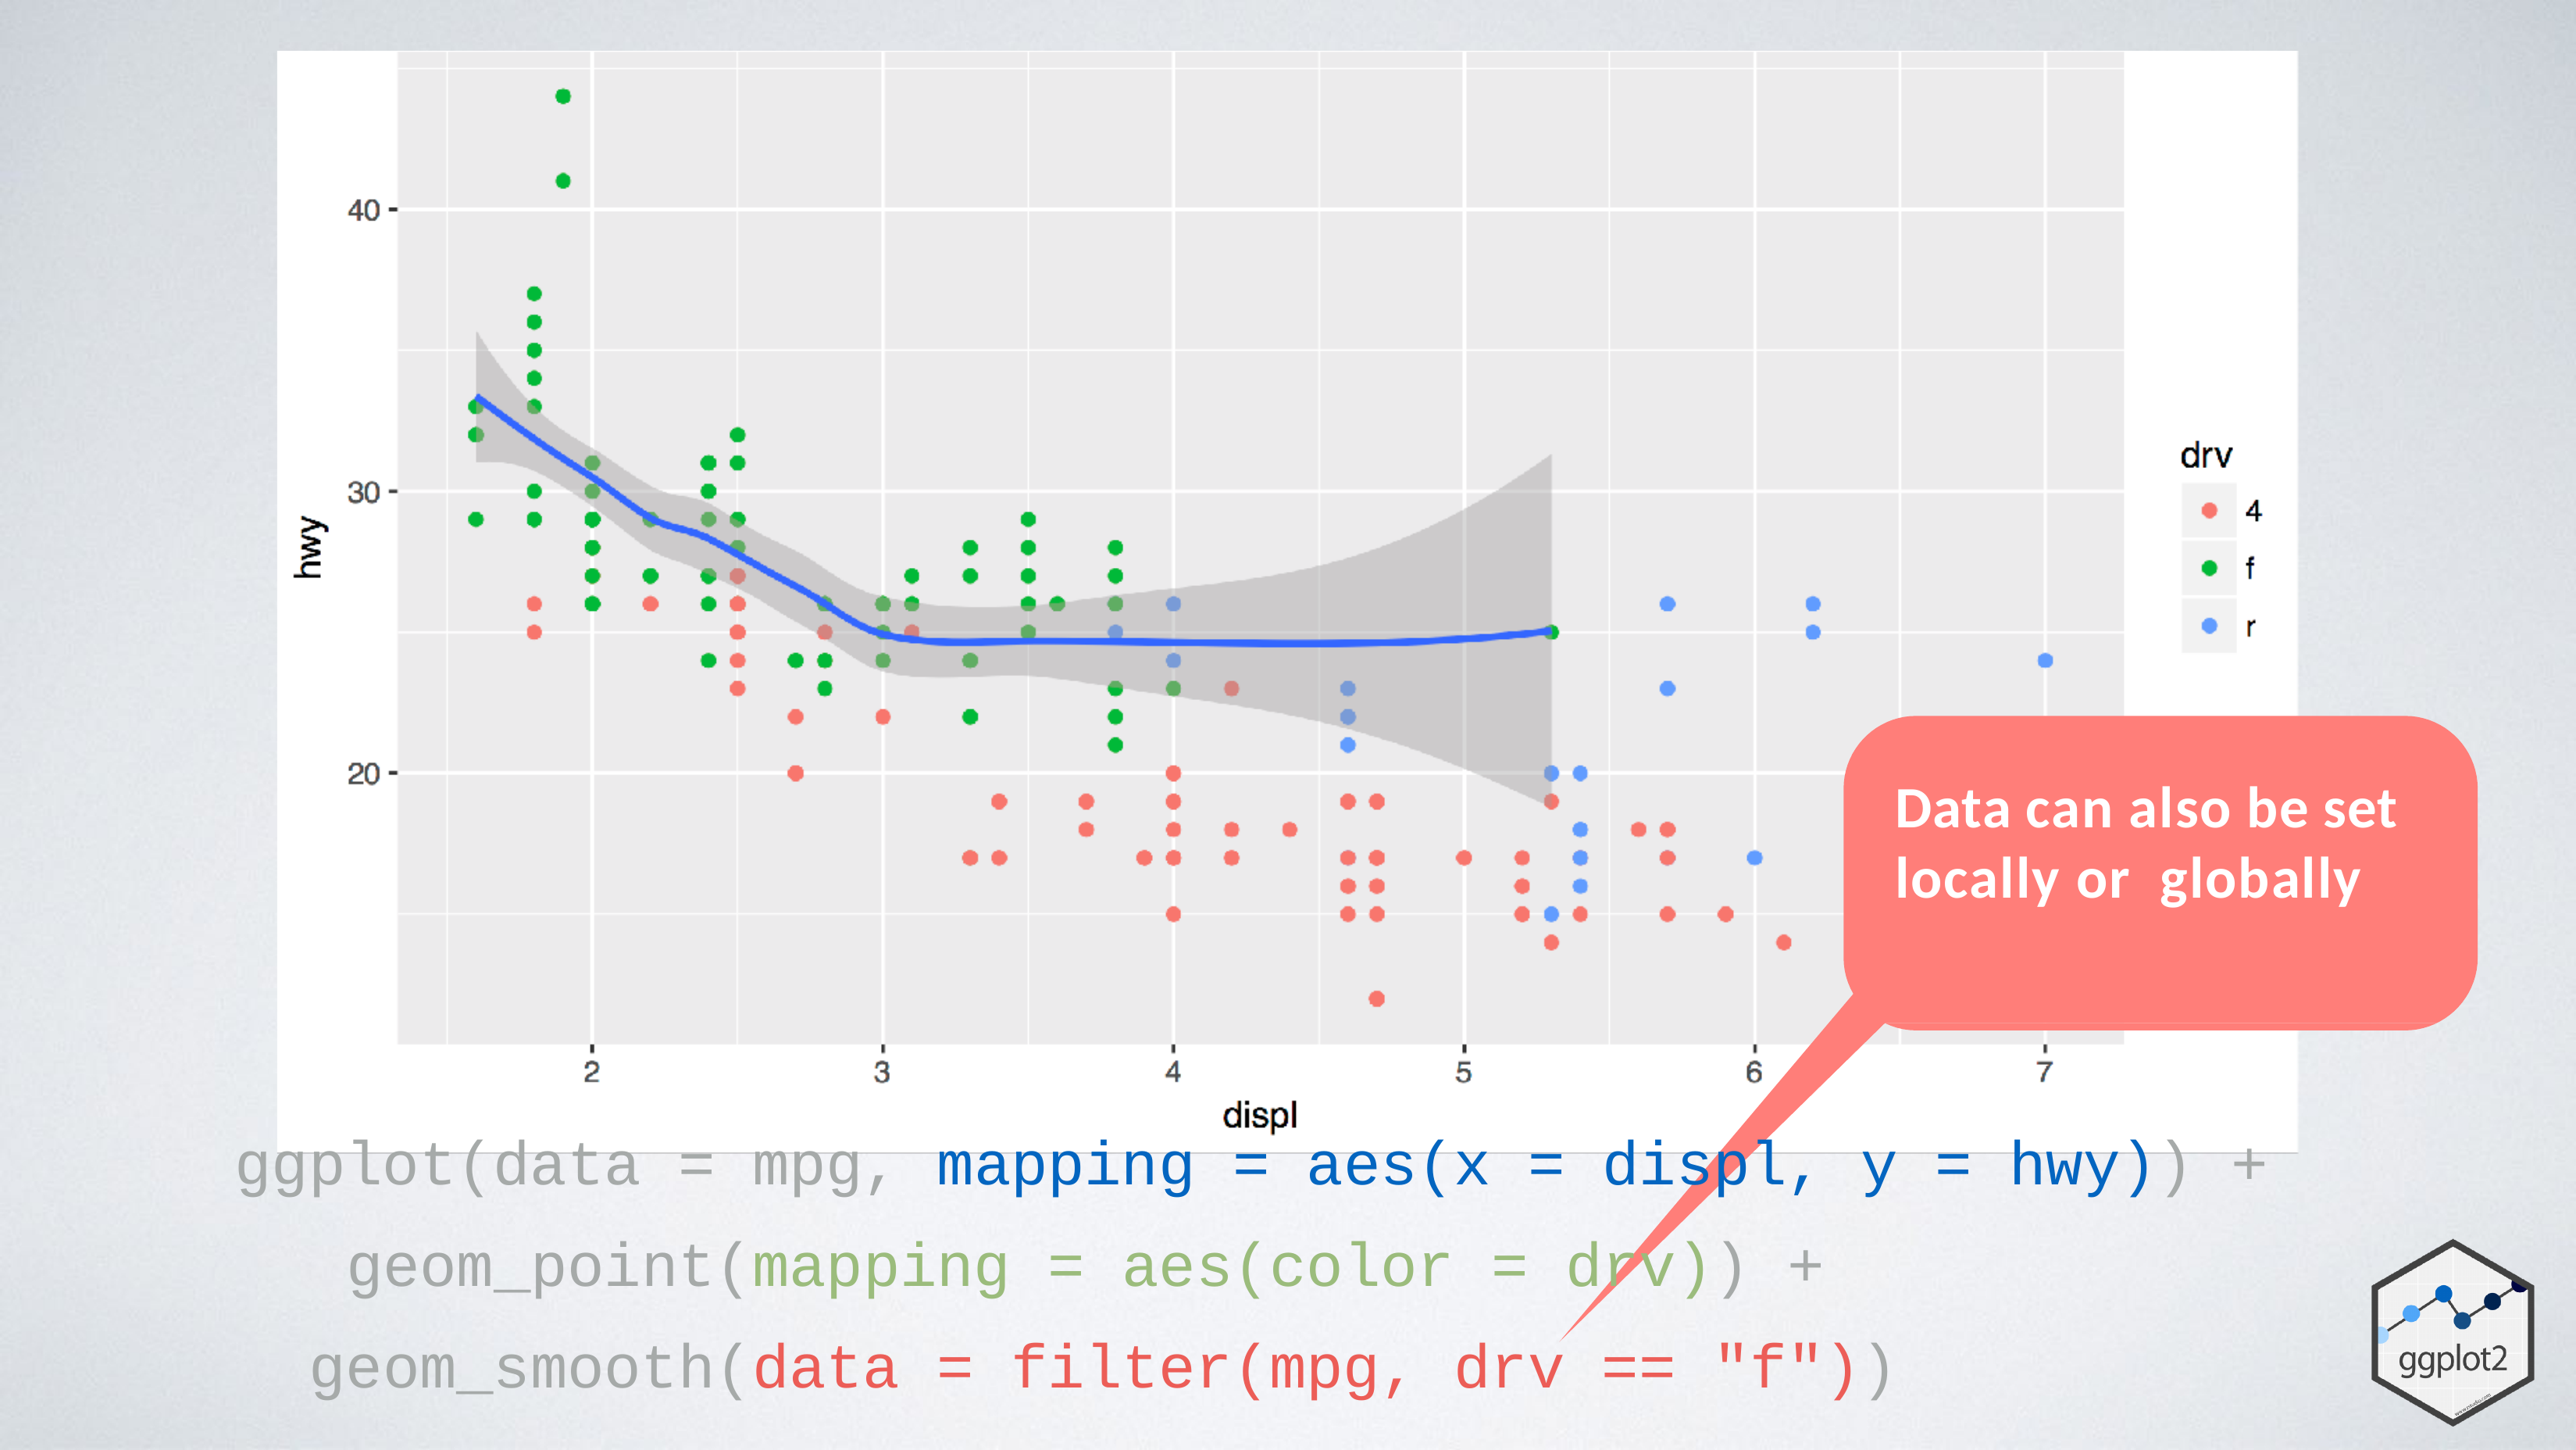

Data can also be set  locally or   globally

ggplot(data = mpg, mapping = aes(x = displ, y = hwy)) +  geom_point(mapping = aes(color = drv)) +  geom_smooth(data = filter(mpg, drv == "f"))